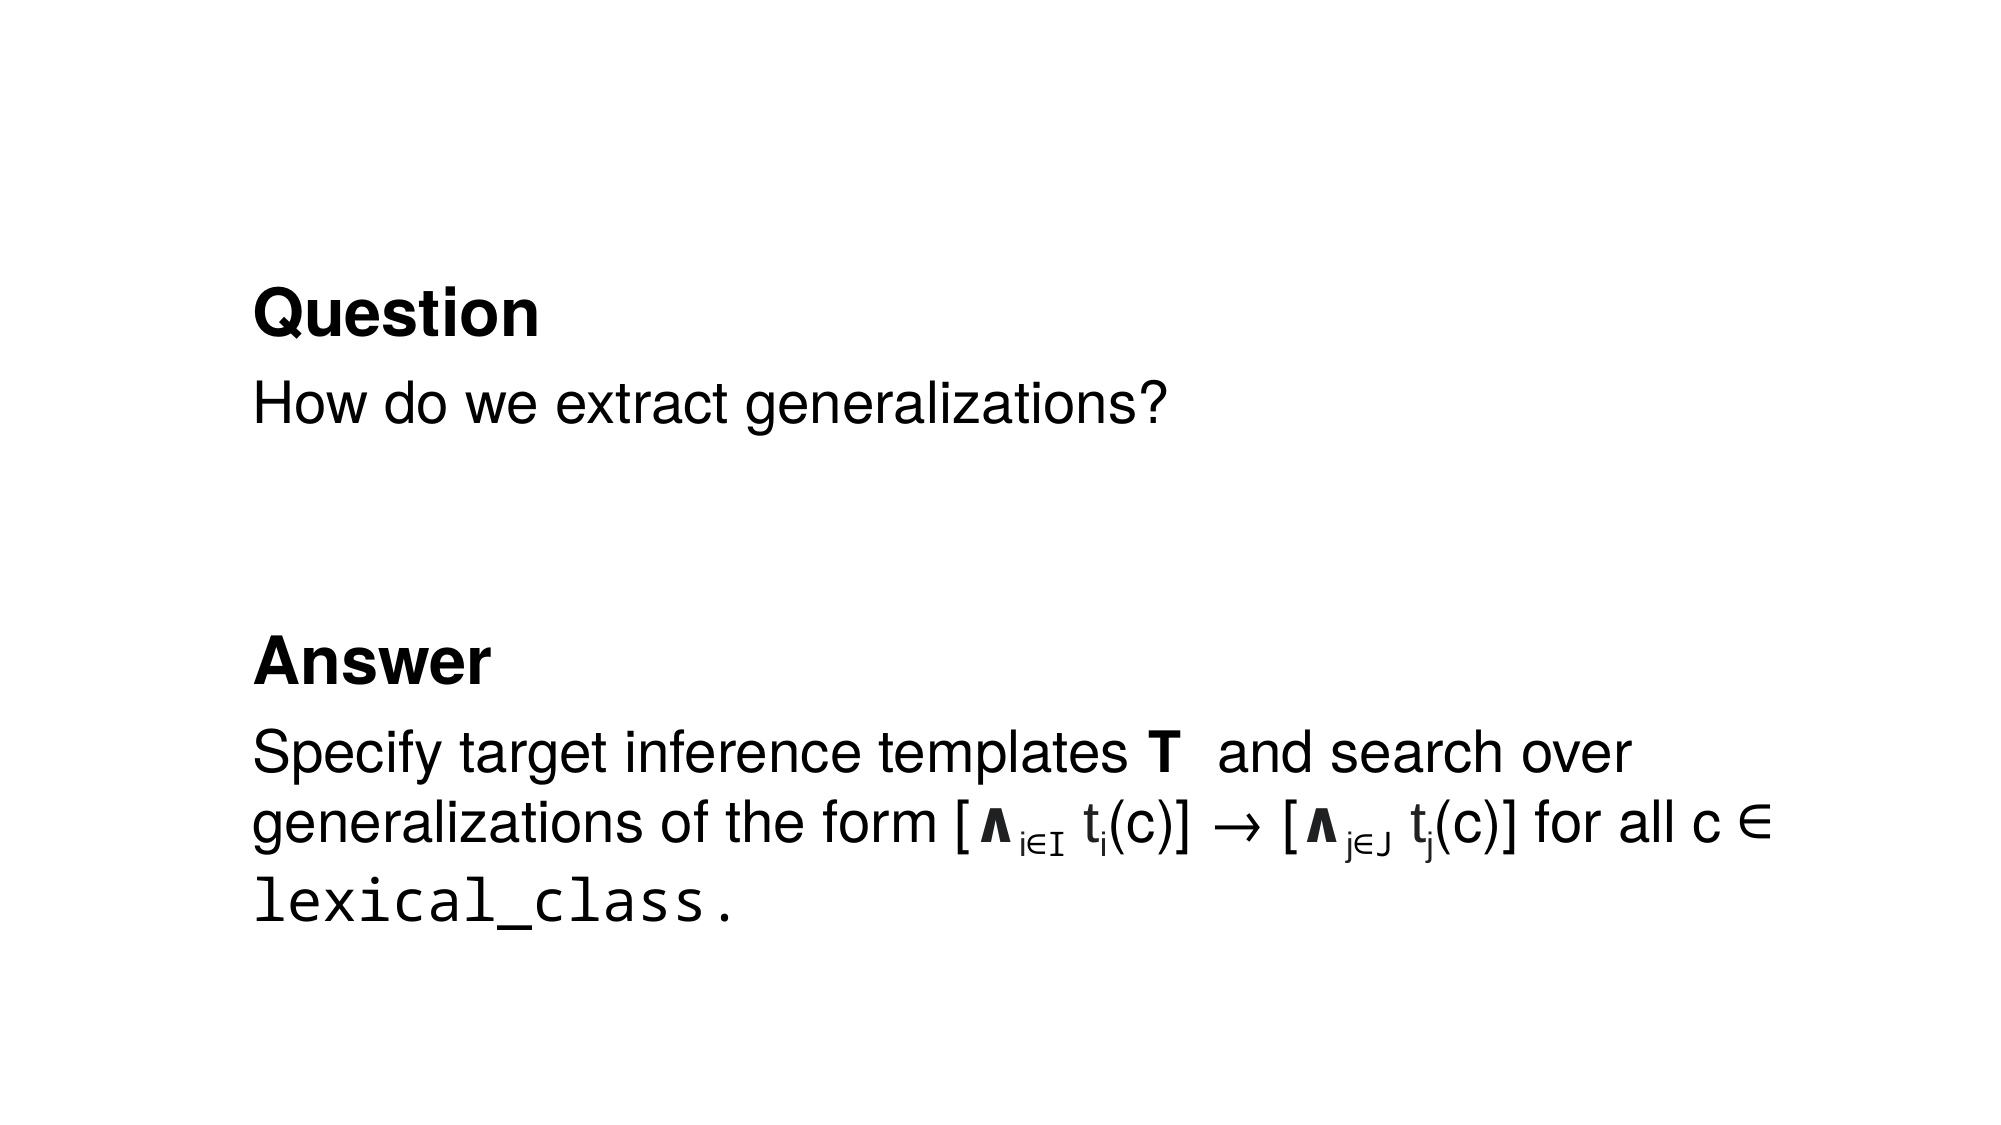

Question
How do we extract generalizations?
Answer
Specify target inference templates T and search over generalizations of the form [∧i∈I ti(c)] → [∧j∈J tj(c)] for all c ∈ lexical_class.